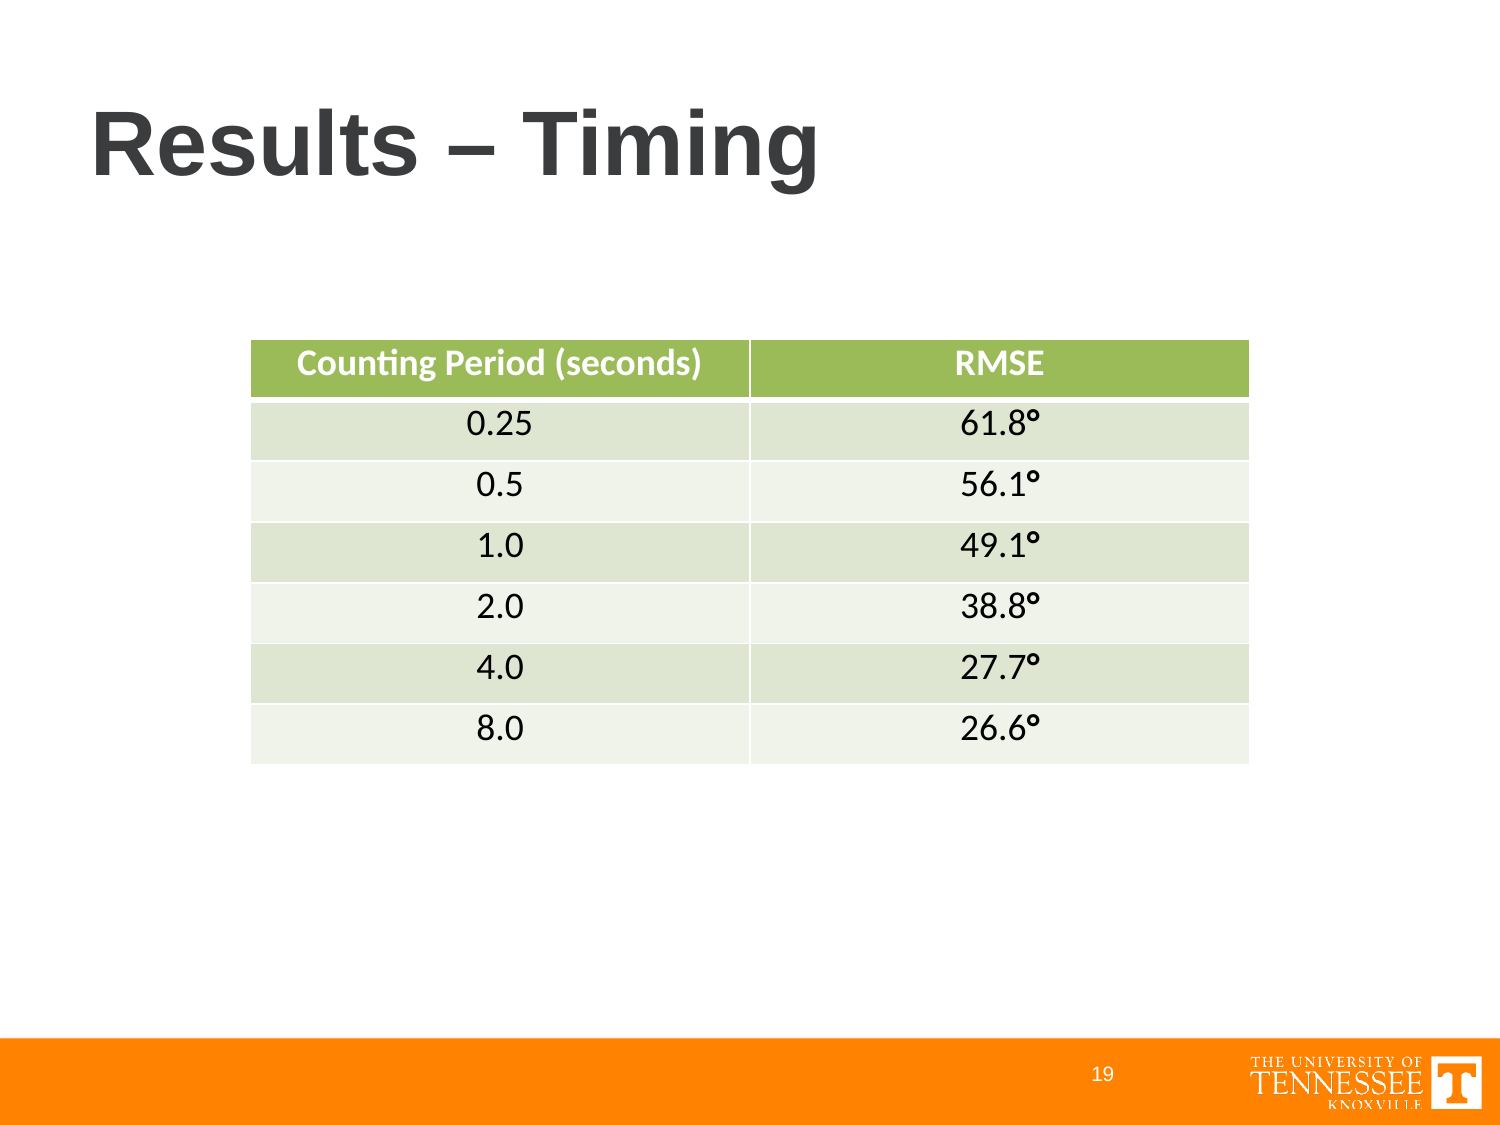

# Results – Timing
| Counting Period (seconds) | RMSE |
| --- | --- |
| 0.25 | 61.8° |
| 0.5 | 56.1° |
| 1.0 | 49.1° |
| 2.0 | 38.8° |
| 4.0 | 27.7° |
| 8.0 | 26.6° |
19